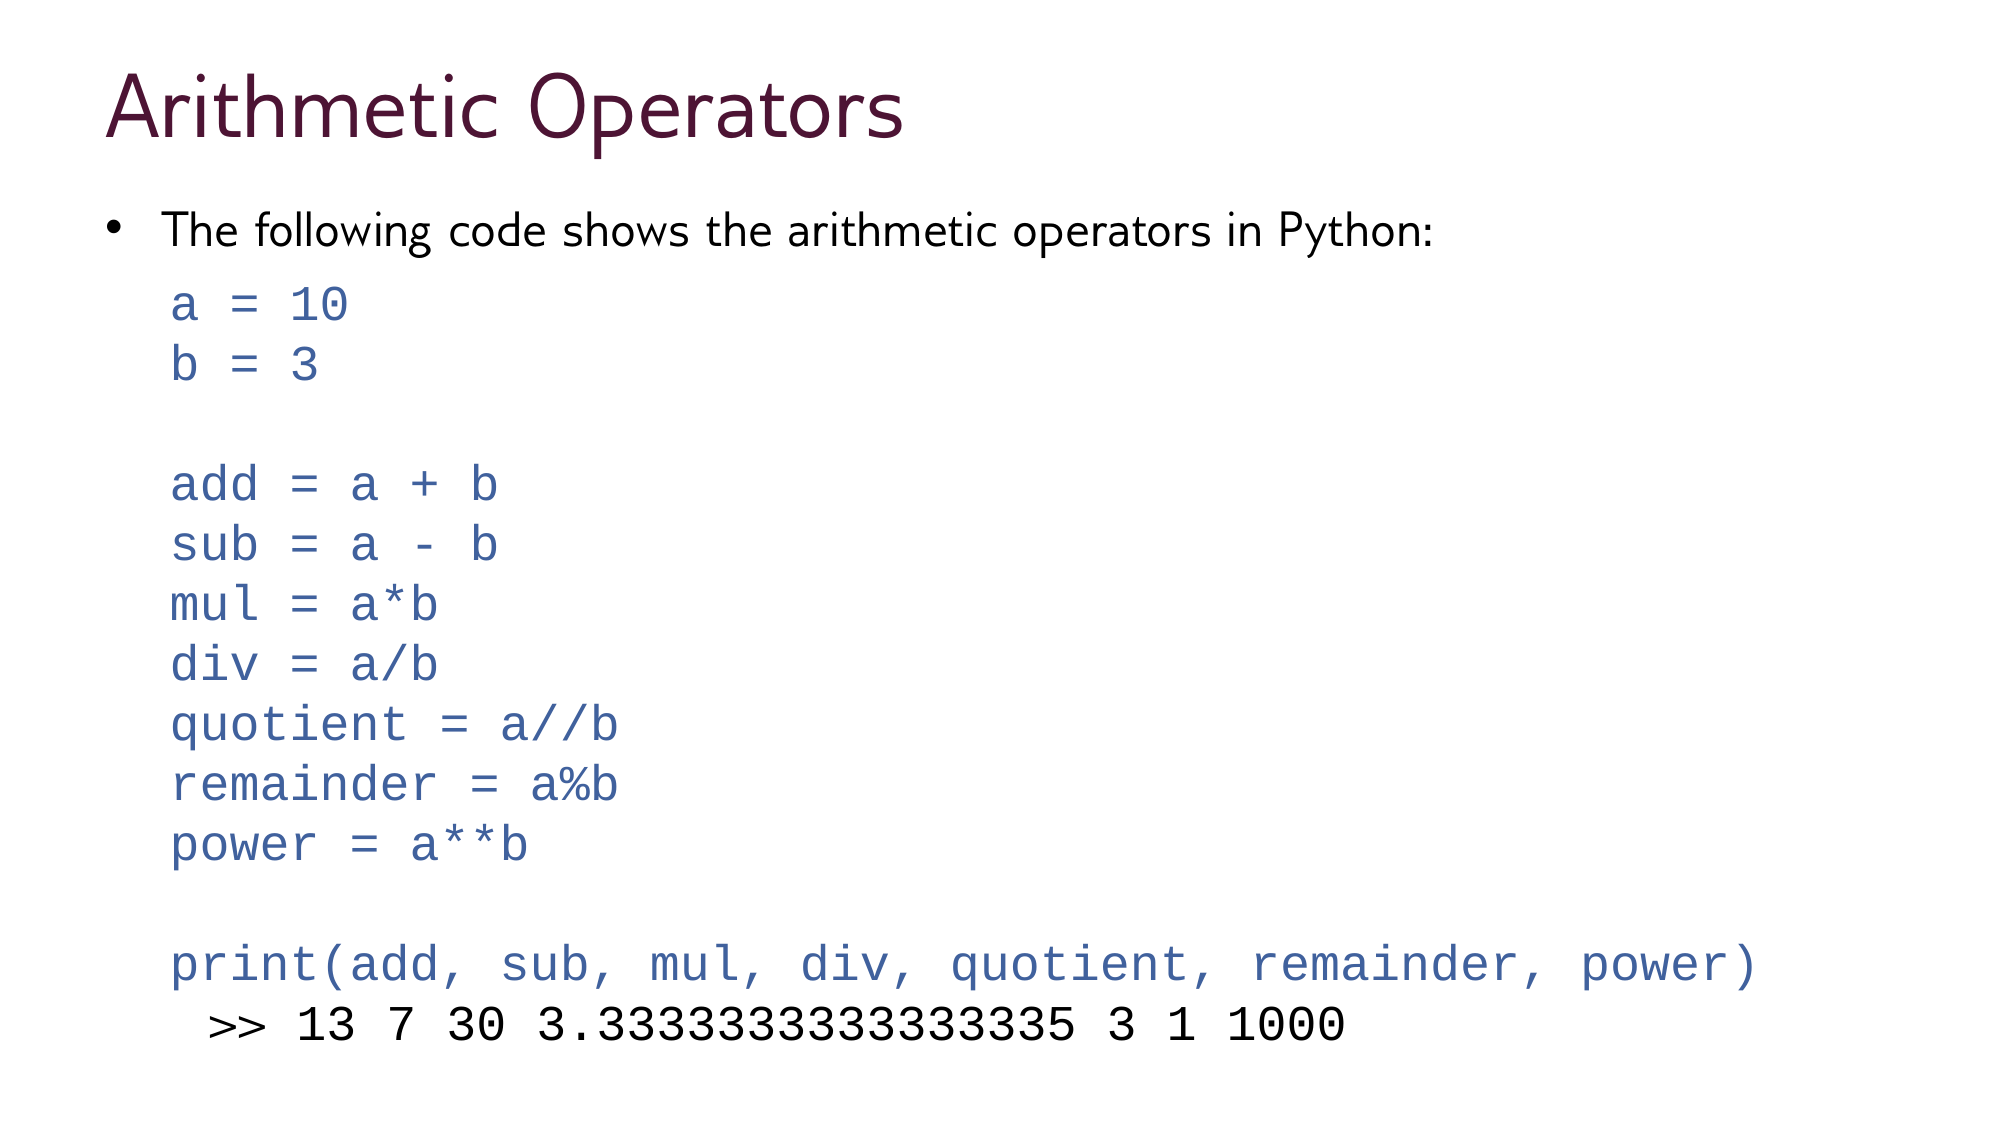

Arithmetic Operators
The following code shows the arithmetic operators in Python:
a = 10
b = 3

add = a + b
sub = a - b
mul = a*b
div = a/b
quotient = a//b
remainder = a%b
power = a**b

print(add, sub, mul, div, quotient, remainder, power)
>>  13 7 30 3.3333333333333335 3 1 1000